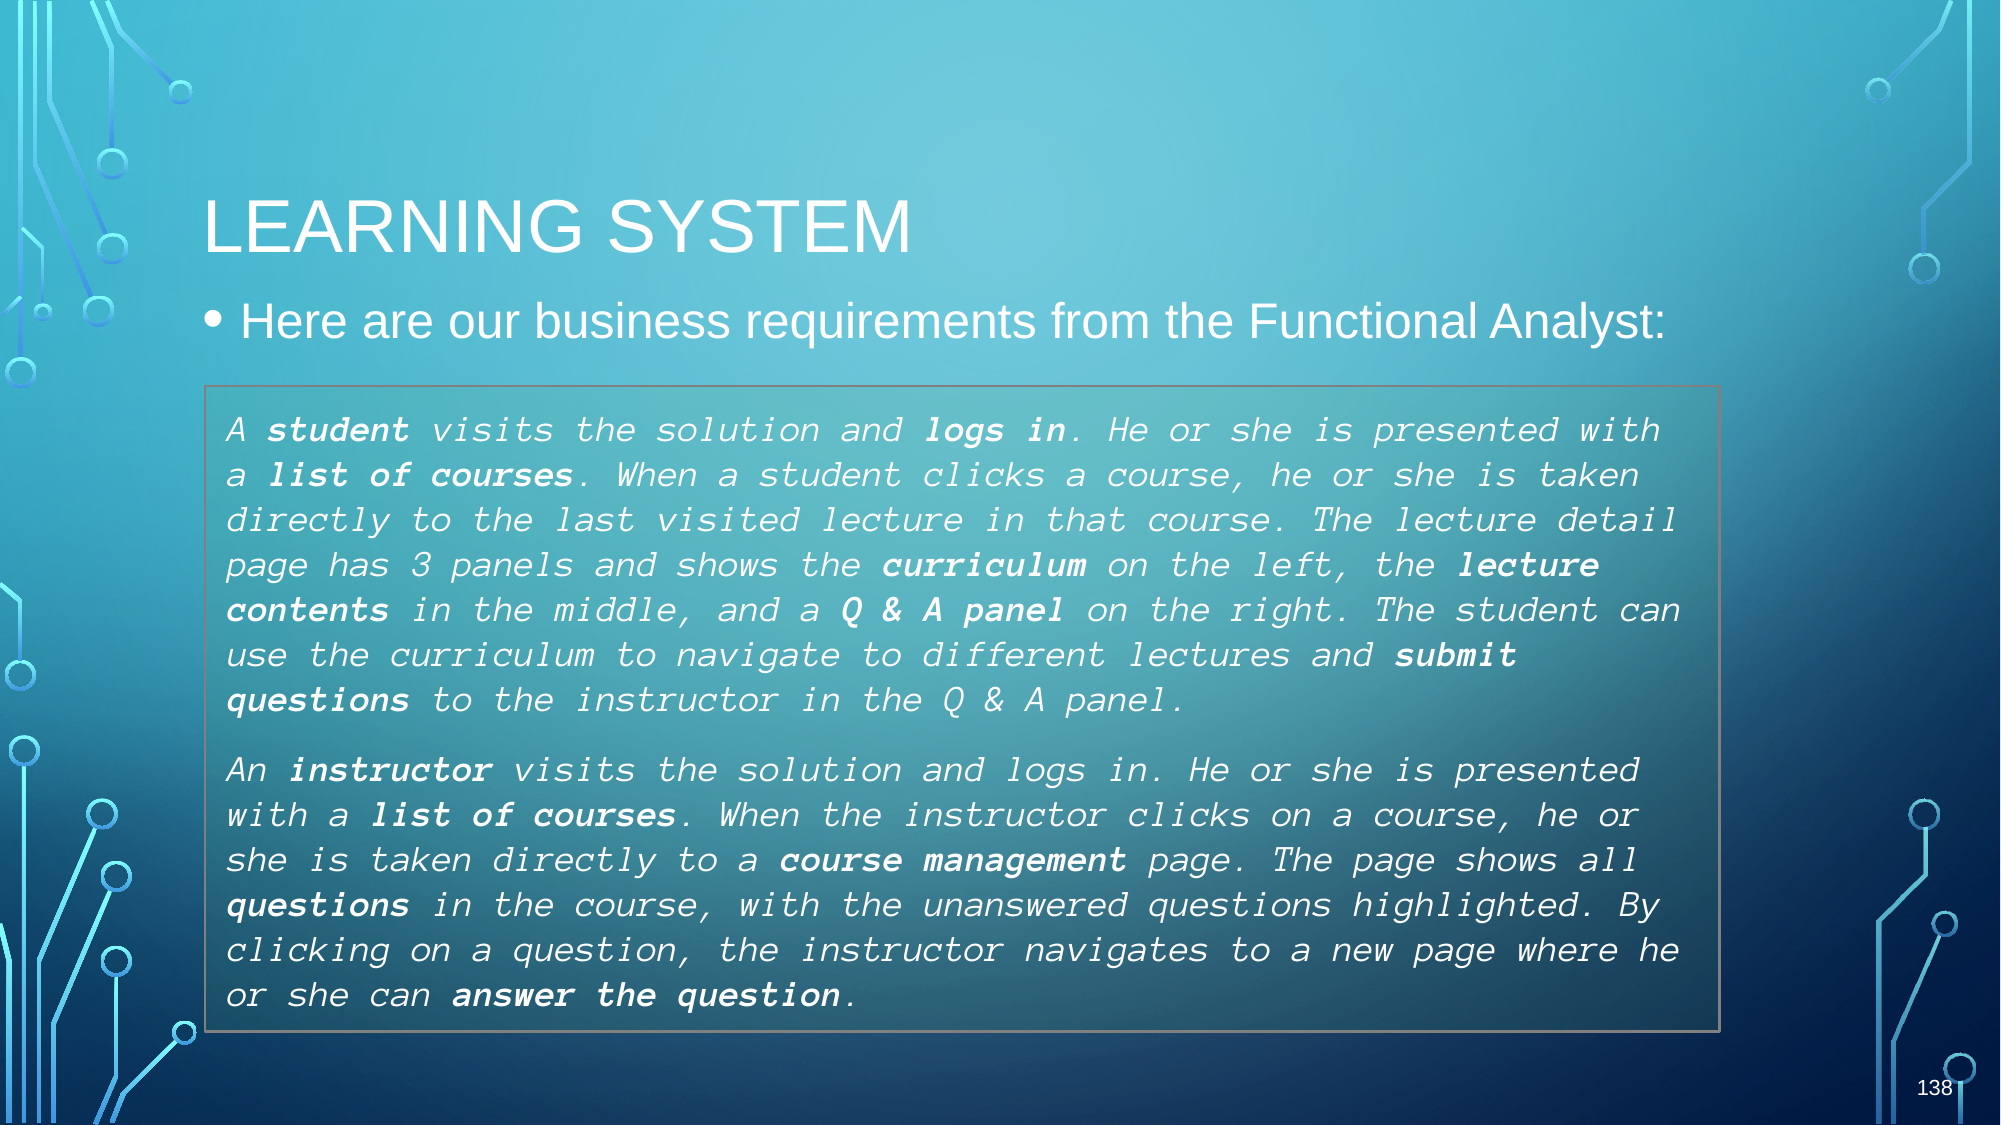

# Learning system
Here are our business requirements from the Functional Analyst:

A student visits the solution and logs in. He or she is presented with a list of courses. When a student clicks a course, he or she is taken
directly to the last visited lecture in that course. The lecture detail page has 3 panels and shows the curriculum on the left, the lecture
contents in the middle, and a Q & A panel on the right. The student can use the curriculum to navigate to different lectures and submit
questions to the instructor in the Q & A panel.
An instructor visits the solution and logs in. He or she is presented
with a list of courses. When the instructor clicks on a course, he or
she is taken directly to a course management page. The page shows all
questions in the course, with the unanswered questions highlighted. By clicking on a question, the instructor navigates to a new page where he or she can answer the question.
138